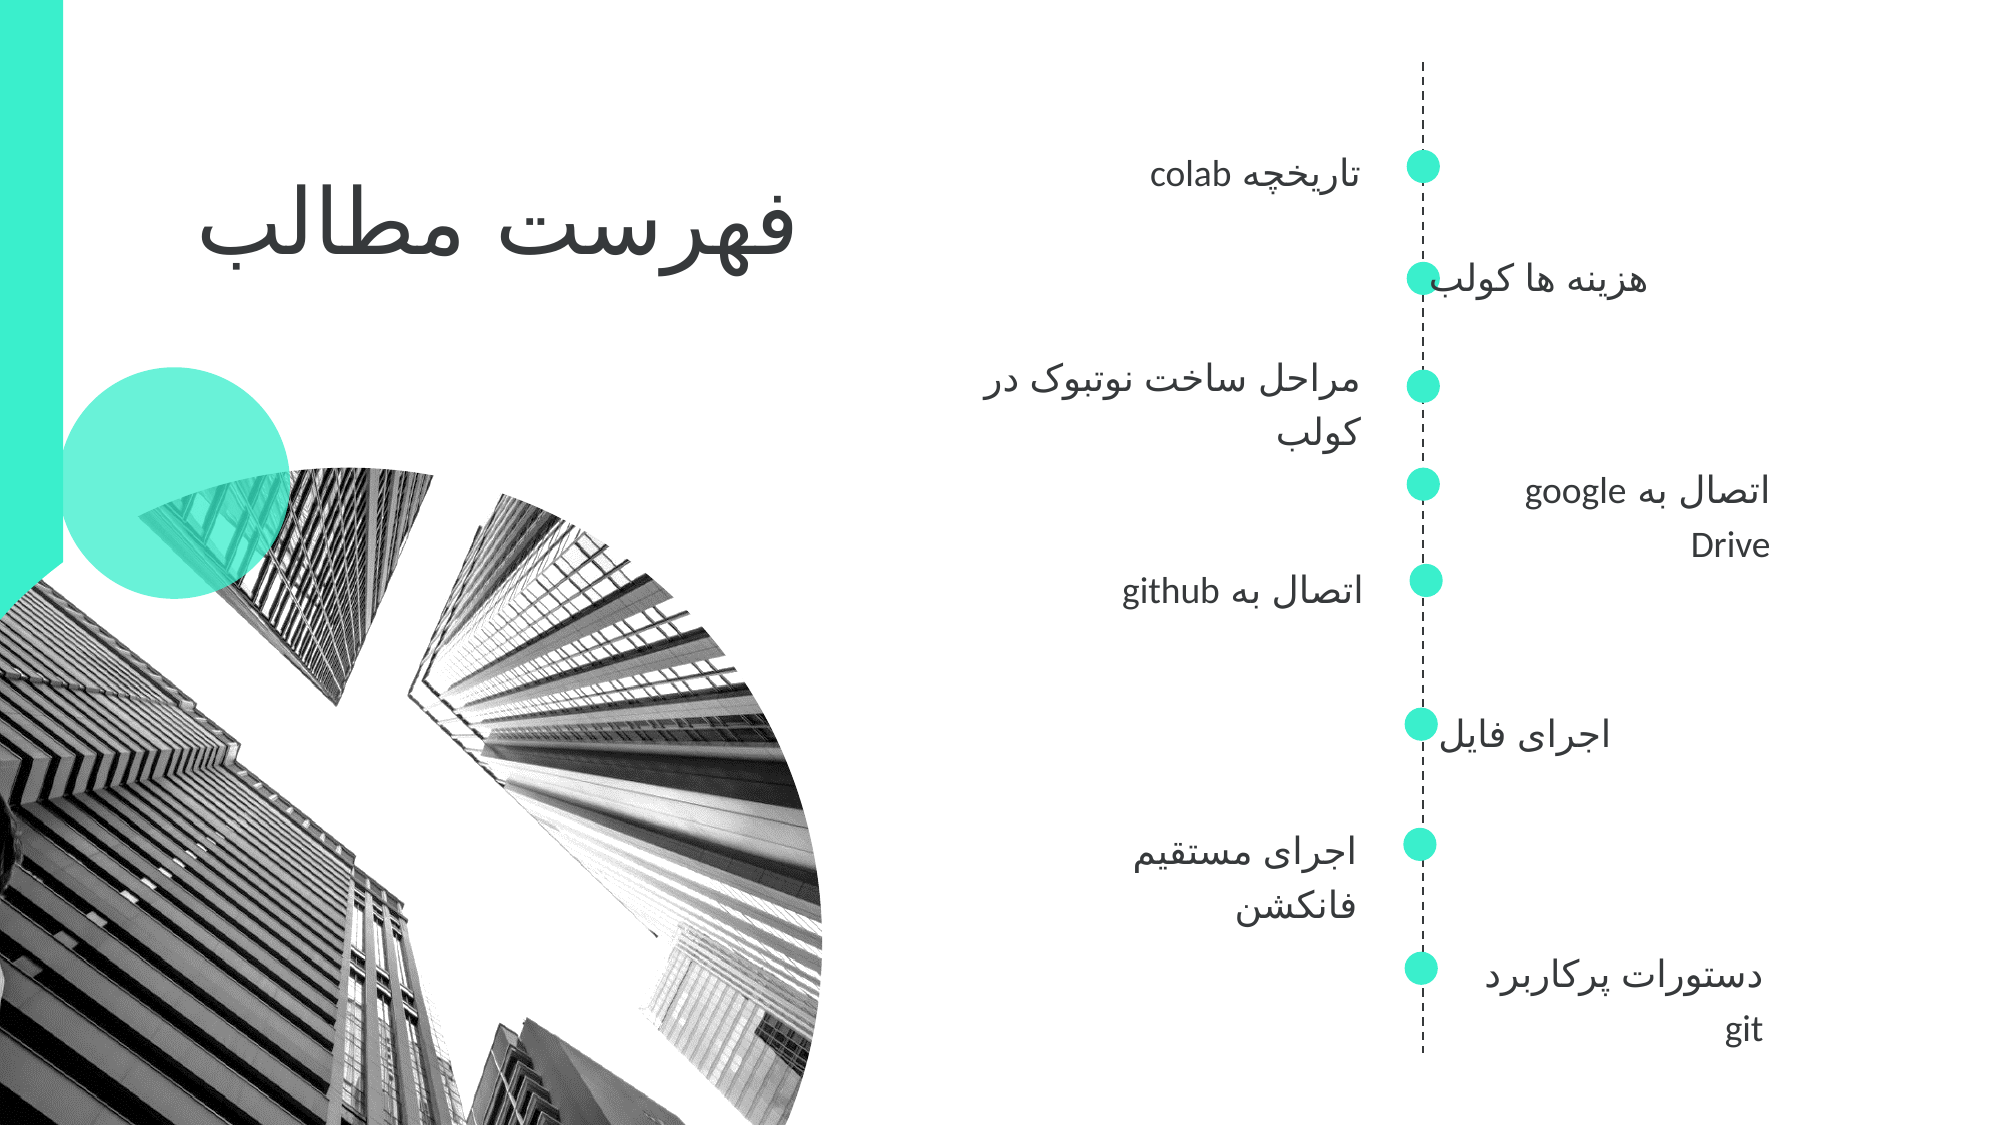

تاریخچه colab
فهرست مطالب

هزینه ها کولب

مراحل ساخت نوتبوک در کولب

اتصال به google Drive

اتصال به github

اجرای فایل

اجرای مستقیم فانکشن

دستورات پرکاربرد git